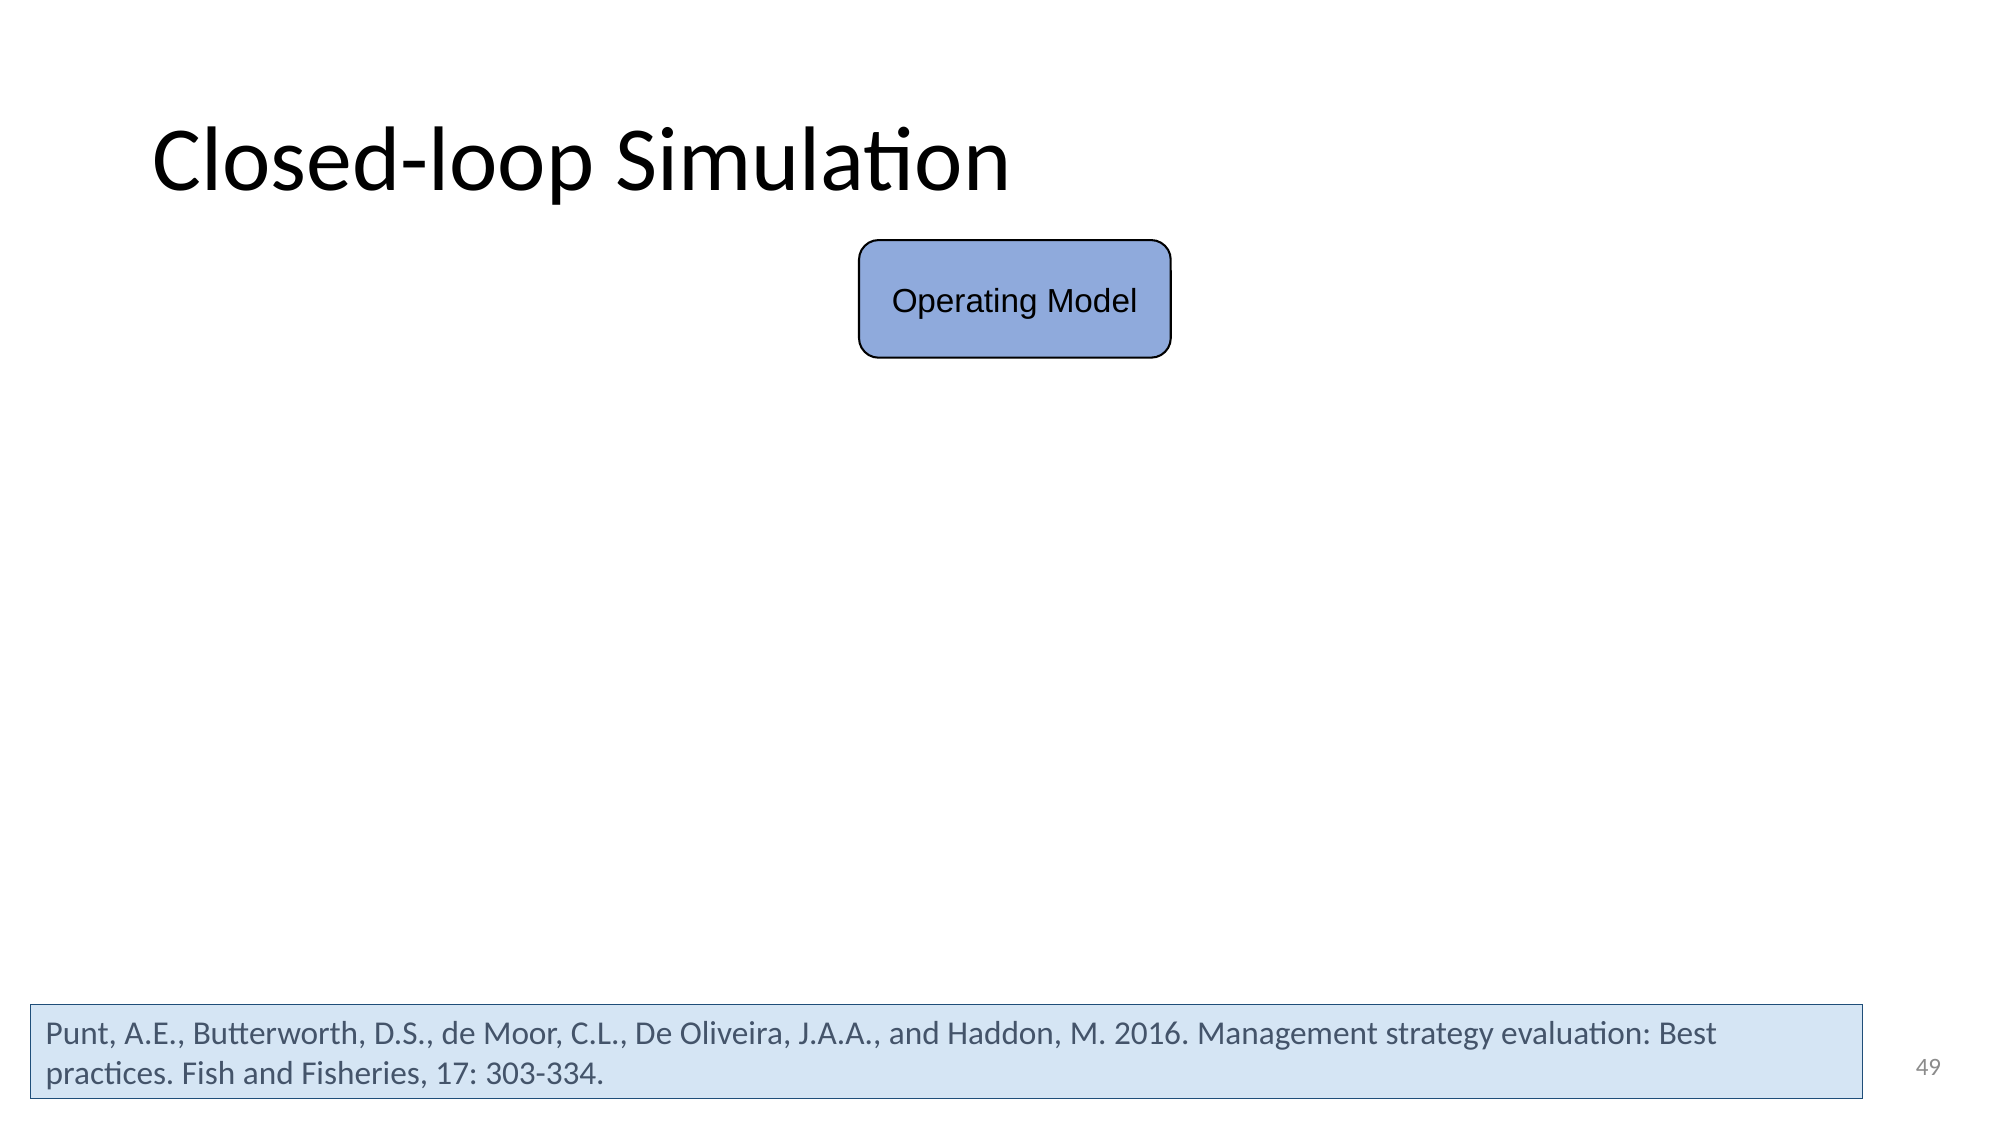

# Closed-loop Simulation
Operating Model
Punt, A.E., Butterworth, D.S., de Moor, C.L., De Oliveira, J.A.A., and Haddon, M. 2016. Management strategy evaluation: Best practices. Fish and Fisheries, 17: 303-334.
49